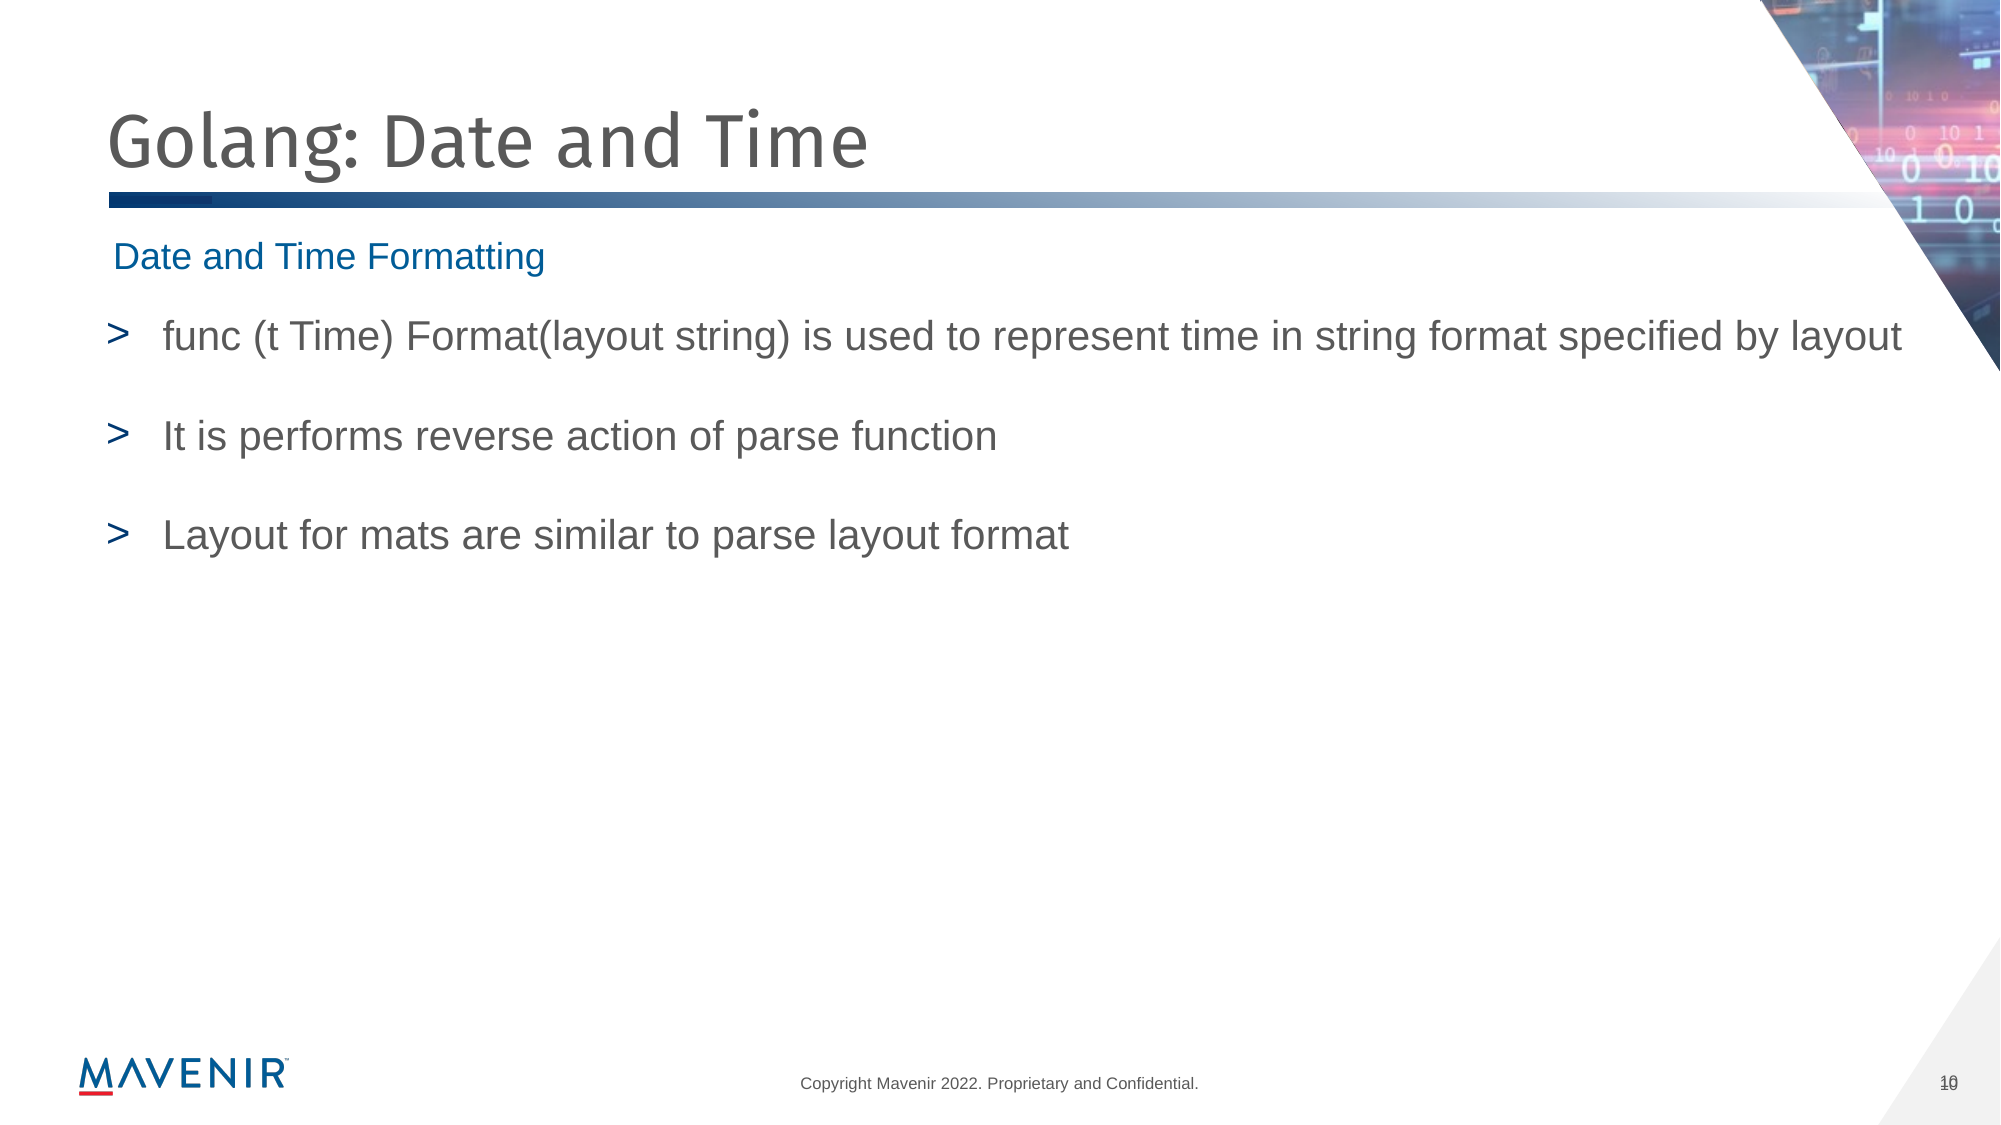

# Golang: Date and Time

Date and Time Formatting

func (t Time) Format(layout string) is used to represent time in string format specified by layout
It is performs reverse action of parse function
Layout for mats are similar to parse layout format

10